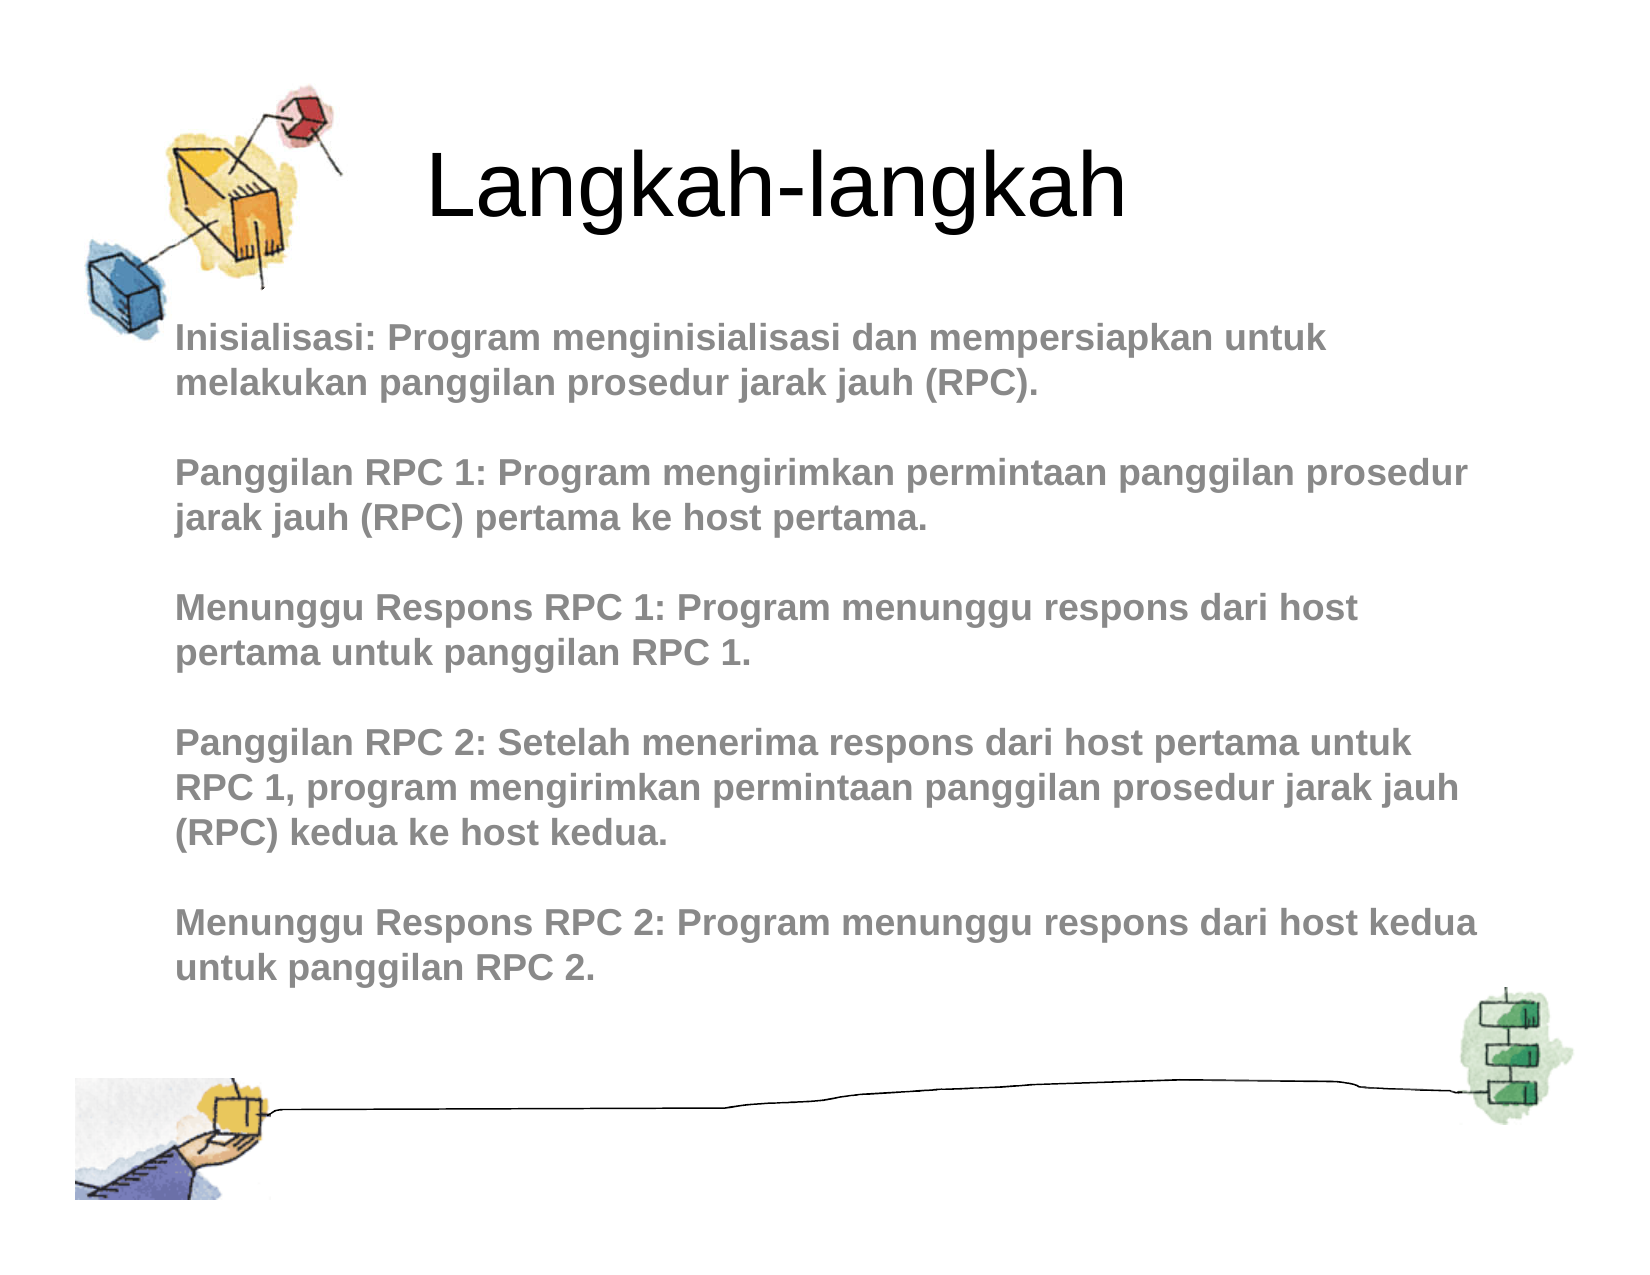

# Langkah-langkah
Inisialisasi: Program menginisialisasi dan mempersiapkan untuk melakukan panggilan prosedur jarak jauh (RPC).

Panggilan RPC 1: Program mengirimkan permintaan panggilan prosedur jarak jauh (RPC) pertama ke host pertama.

Menunggu Respons RPC 1: Program menunggu respons dari host pertama untuk panggilan RPC 1.

Panggilan RPC 2: Setelah menerima respons dari host pertama untuk RPC 1, program mengirimkan permintaan panggilan prosedur jarak jauh (RPC) kedua ke host kedua.

Menunggu Respons RPC 2: Program menunggu respons dari host kedua untuk panggilan RPC 2.